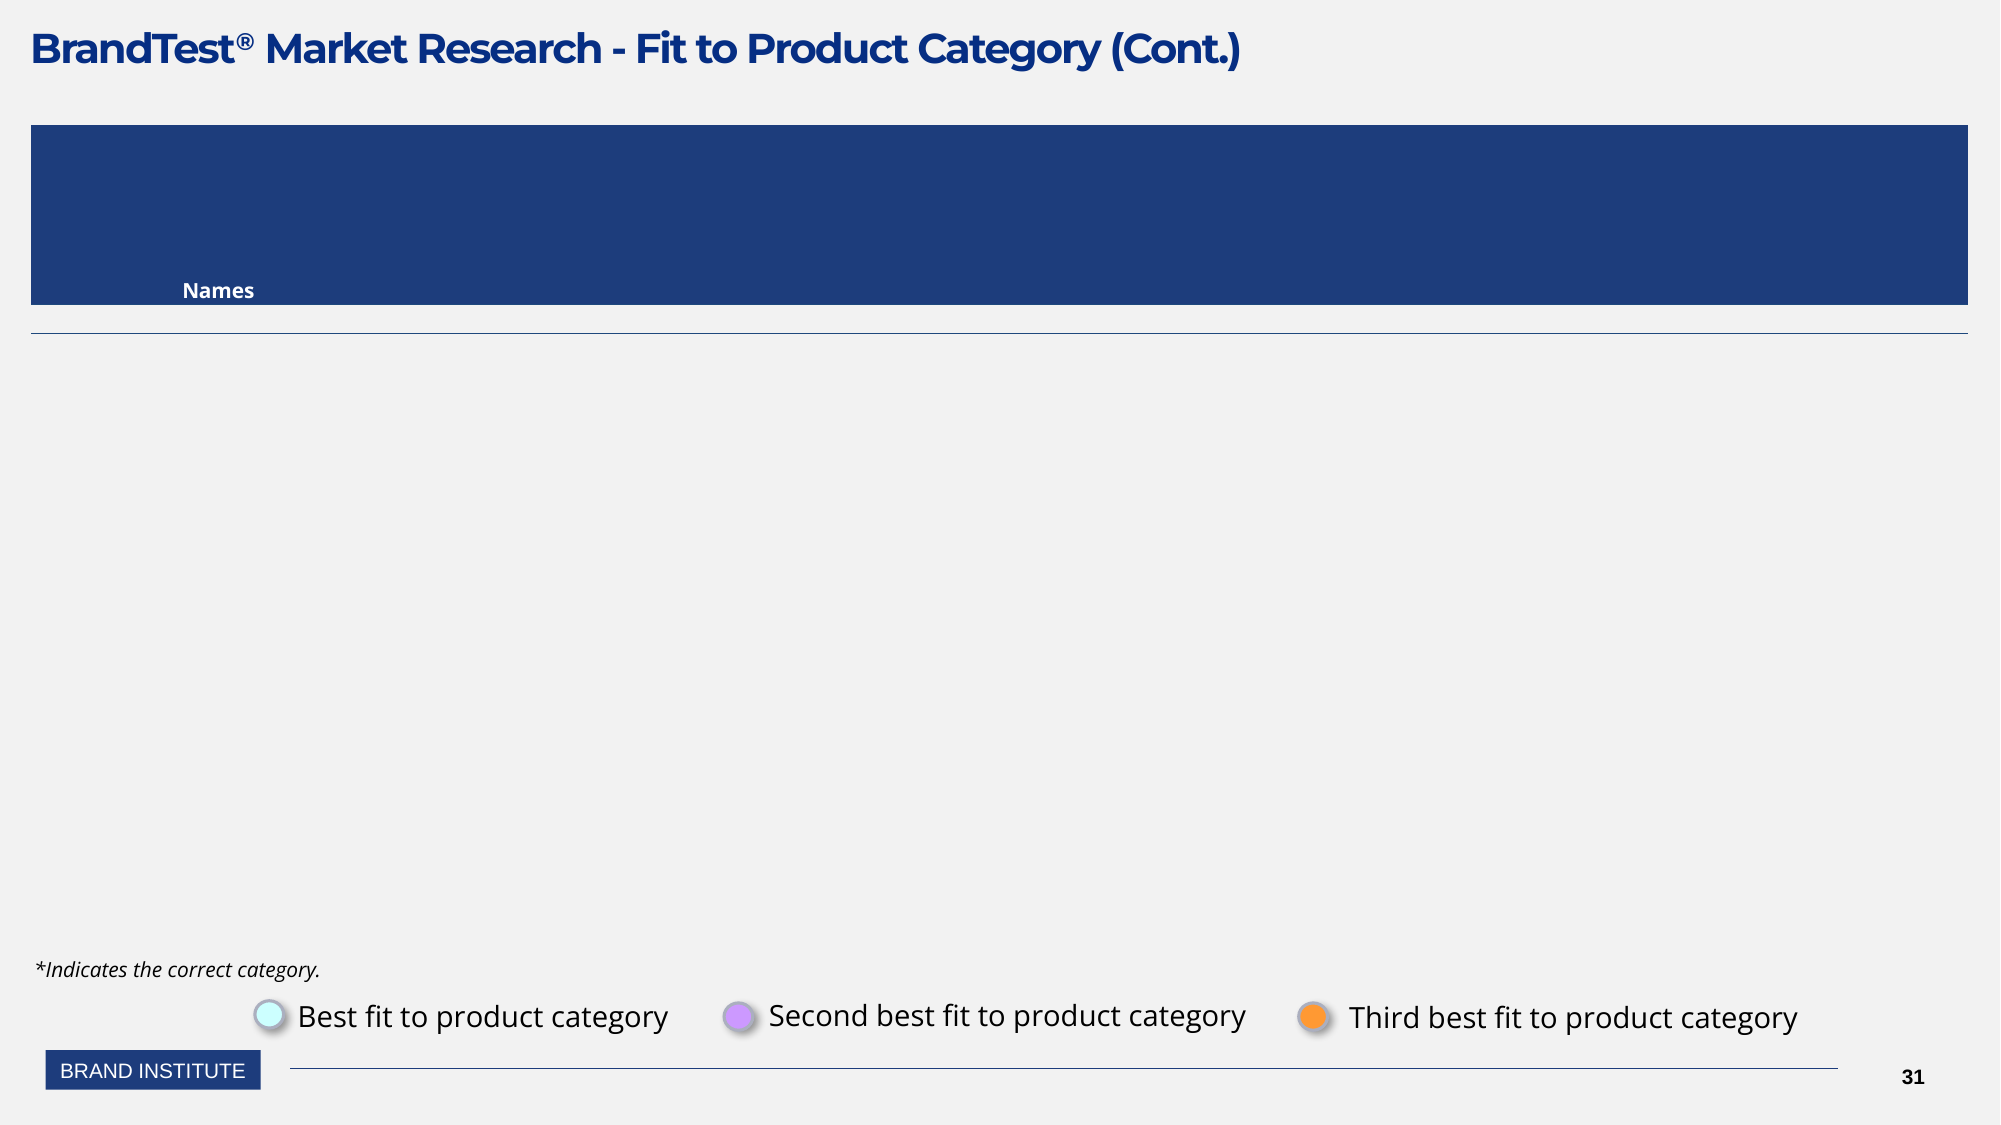

# BrandTest® Market Research - Fit to Product Category (Cont.)
| Names |  |  |  |  |  |  |  |  |  |  |  |  |  |  |  |  |  |  |  |  |
| --- | --- | --- | --- | --- | --- | --- | --- | --- | --- | --- | --- | --- | --- | --- | --- | --- | --- | --- | --- | --- |
|  |  |  |  |  |  |  |  |  |  |  |  |  |  |  |  |  |  |  |  |  |
*Indicates the correct category.
Second best fit to product category
Best fit to product category
Third best fit to product category